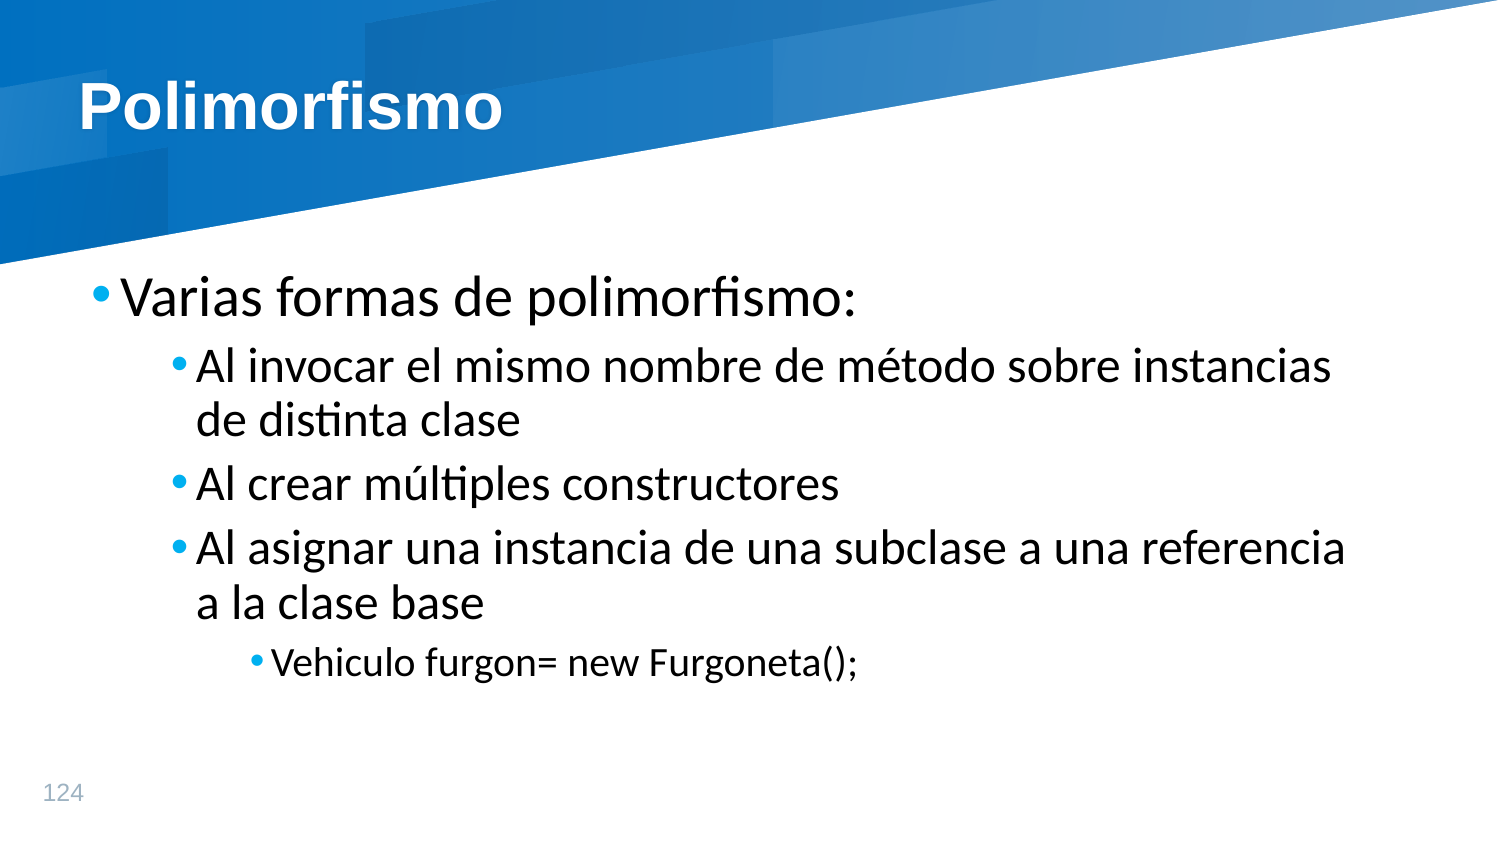

Polimorfismo
Varias formas de polimorfismo:
Al invocar el mismo nombre de método sobre instancias de distinta clase
Al crear múltiples constructores
Al asignar una instancia de una subclase a una referencia a la clase base
Vehiculo furgon= new Furgoneta();
124